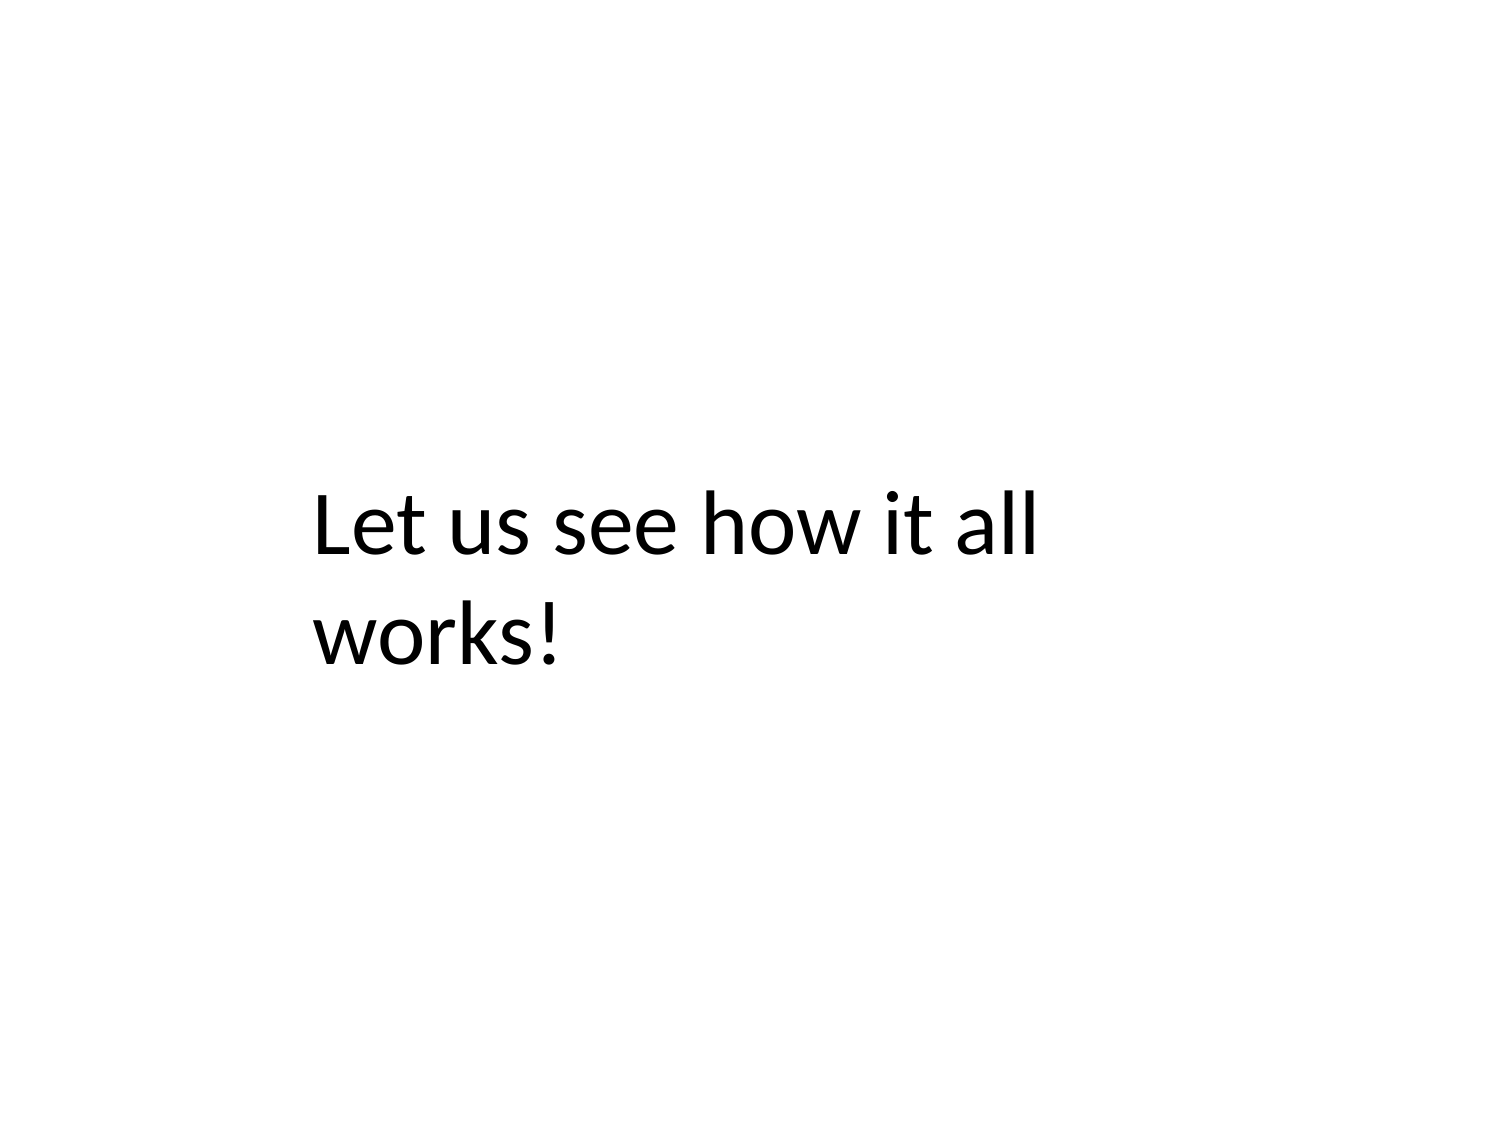

# Let us see how it all works!